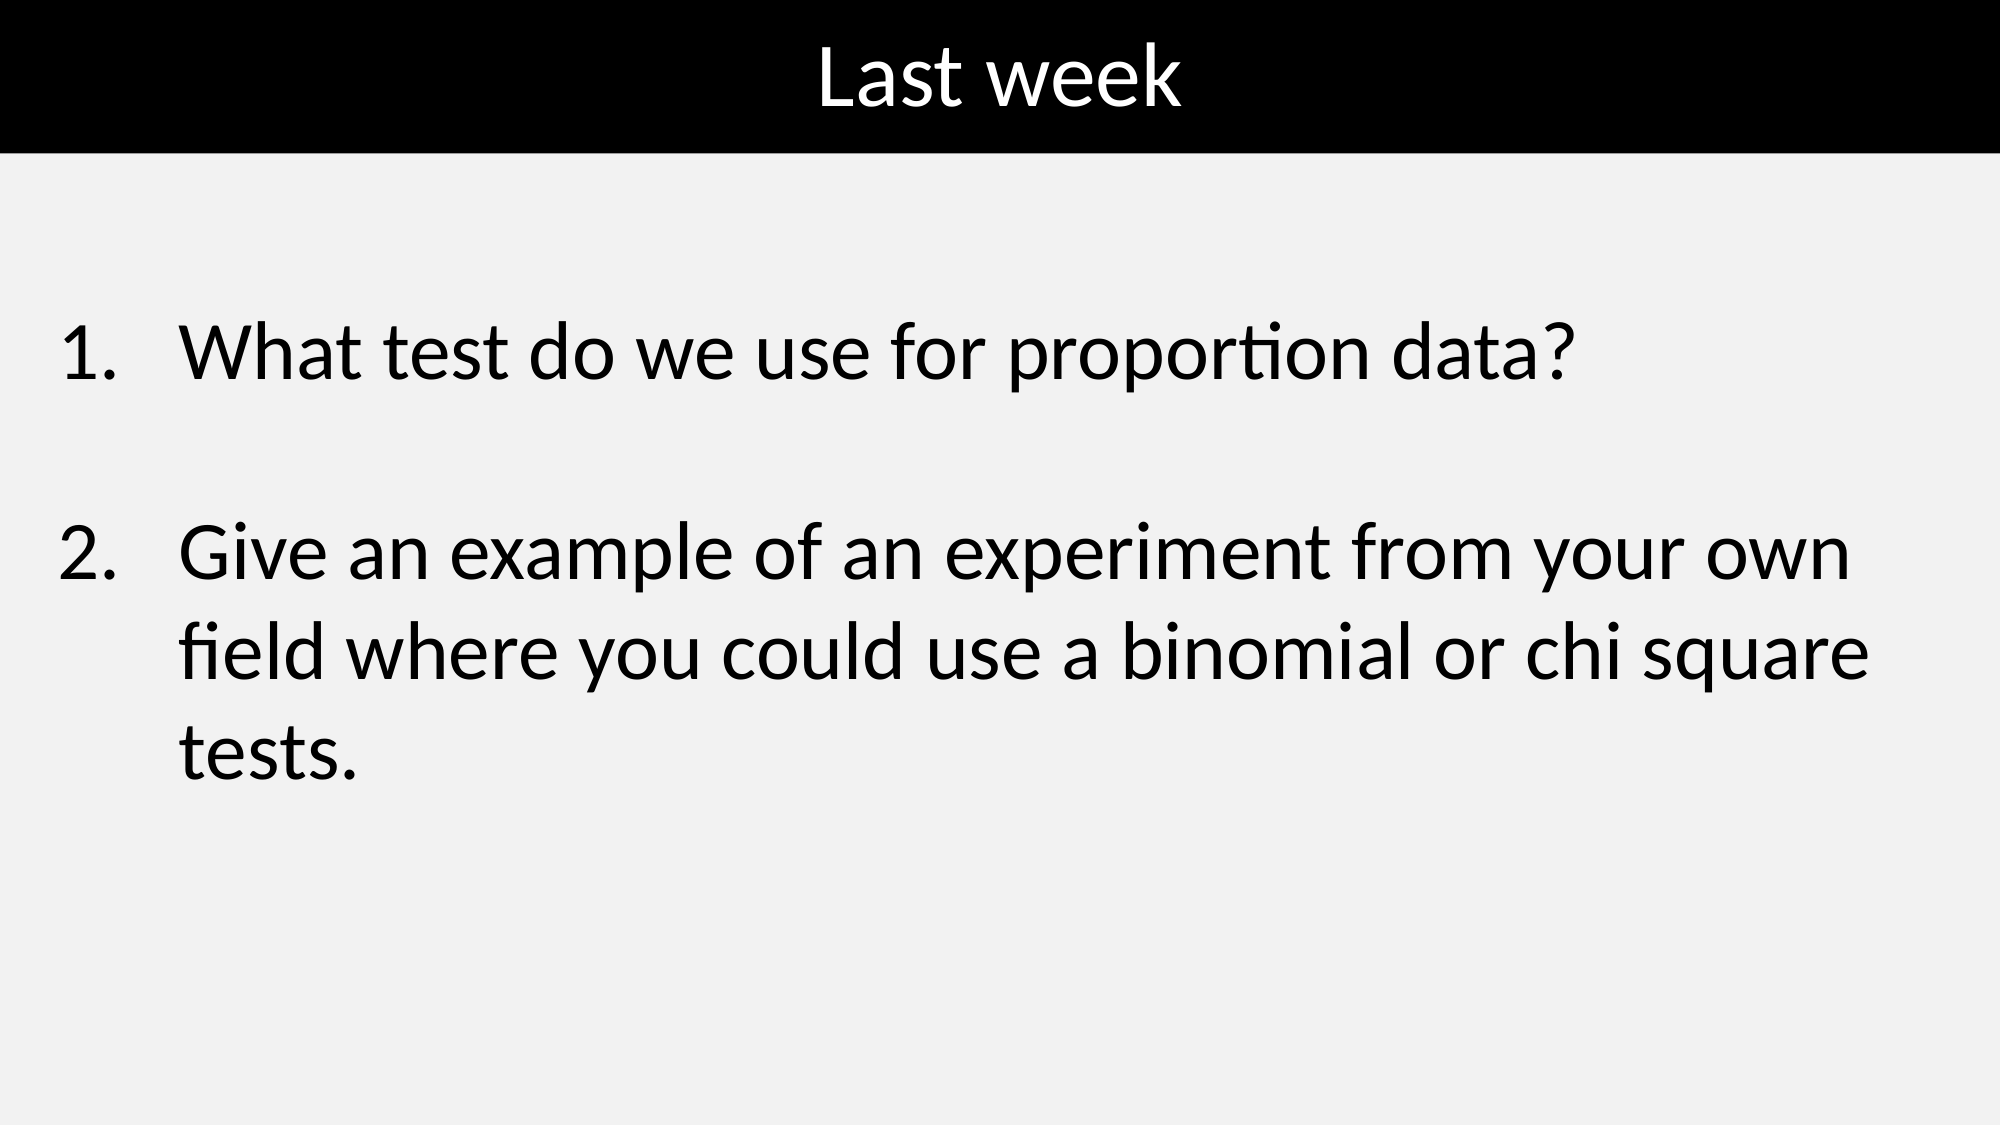

# Last week
What test do we use for proportion data?

Give an example of an experiment from your own field where you could use a binomial or chi square tests.